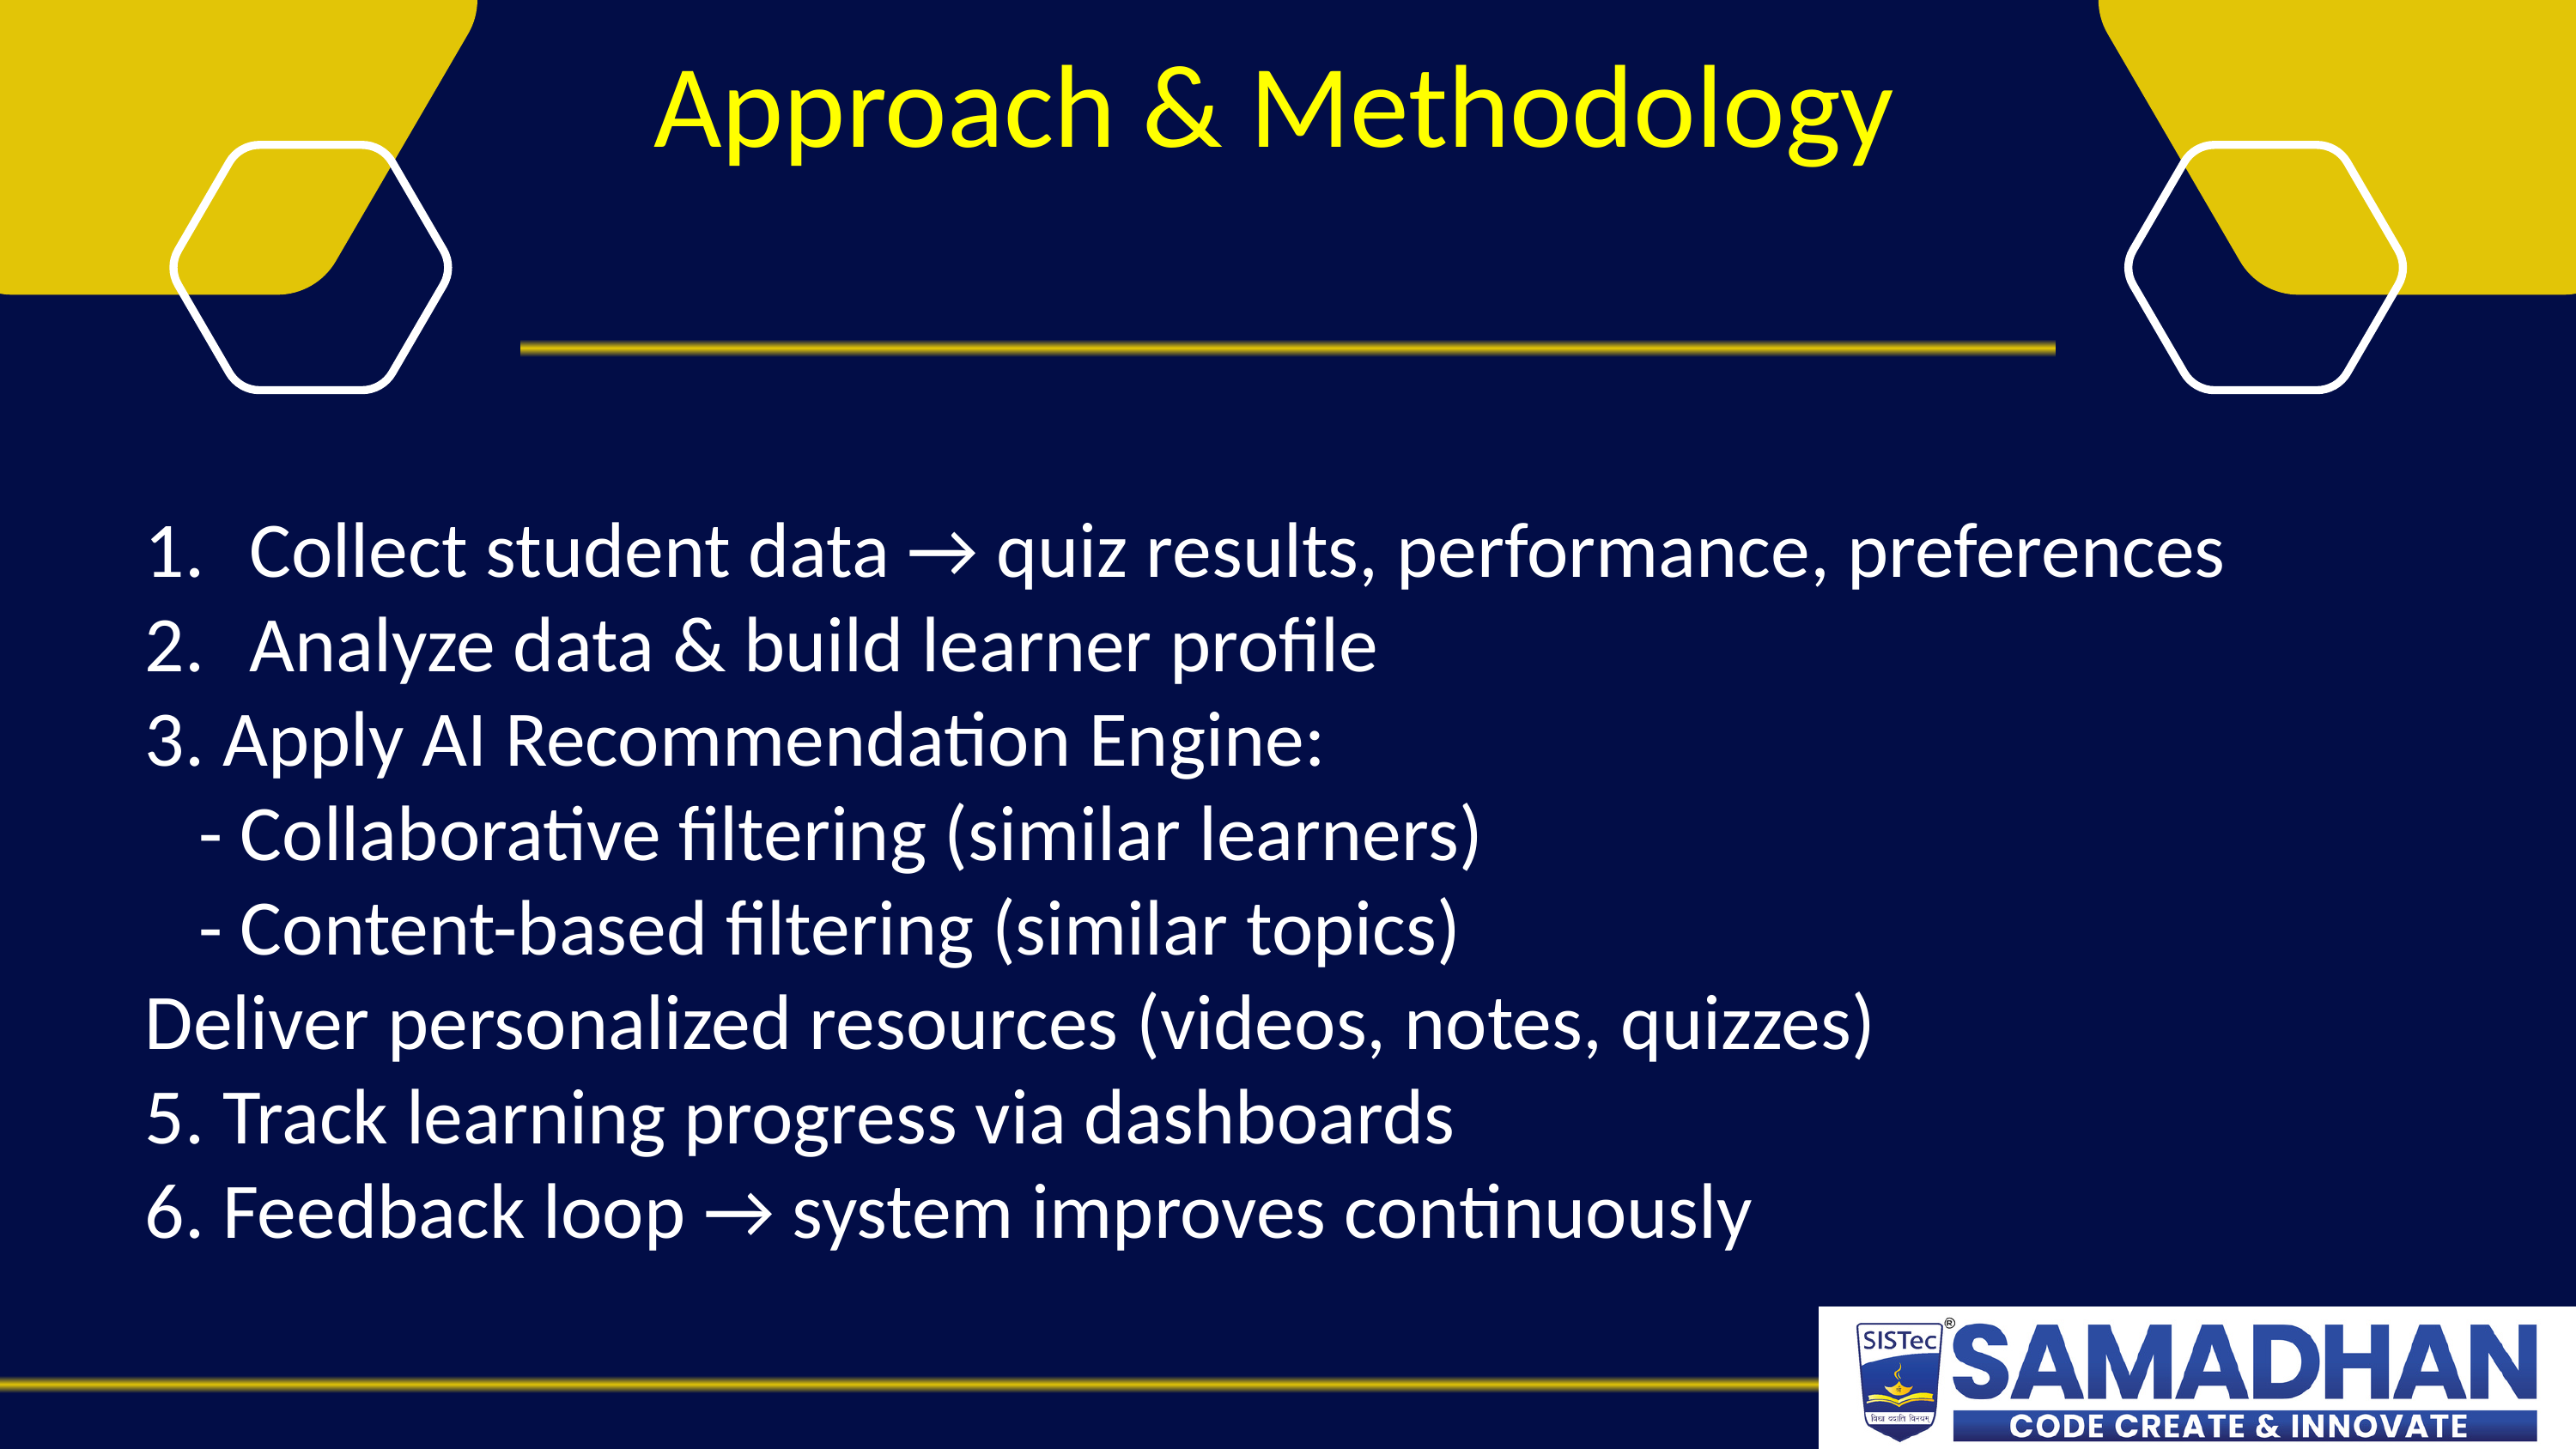

Approach & Methodology

Collect student data → quiz results, performance, preferences
Analyze data & build learner profile
3. Apply AI Recommendation Engine:
   - Collaborative filtering (similar learners)
   - Content-based filtering (similar topics)
Deliver personalized resources (videos, notes, quizzes)
5. Track learning progress via dashboards
6. Feedback loop → system improves continuously